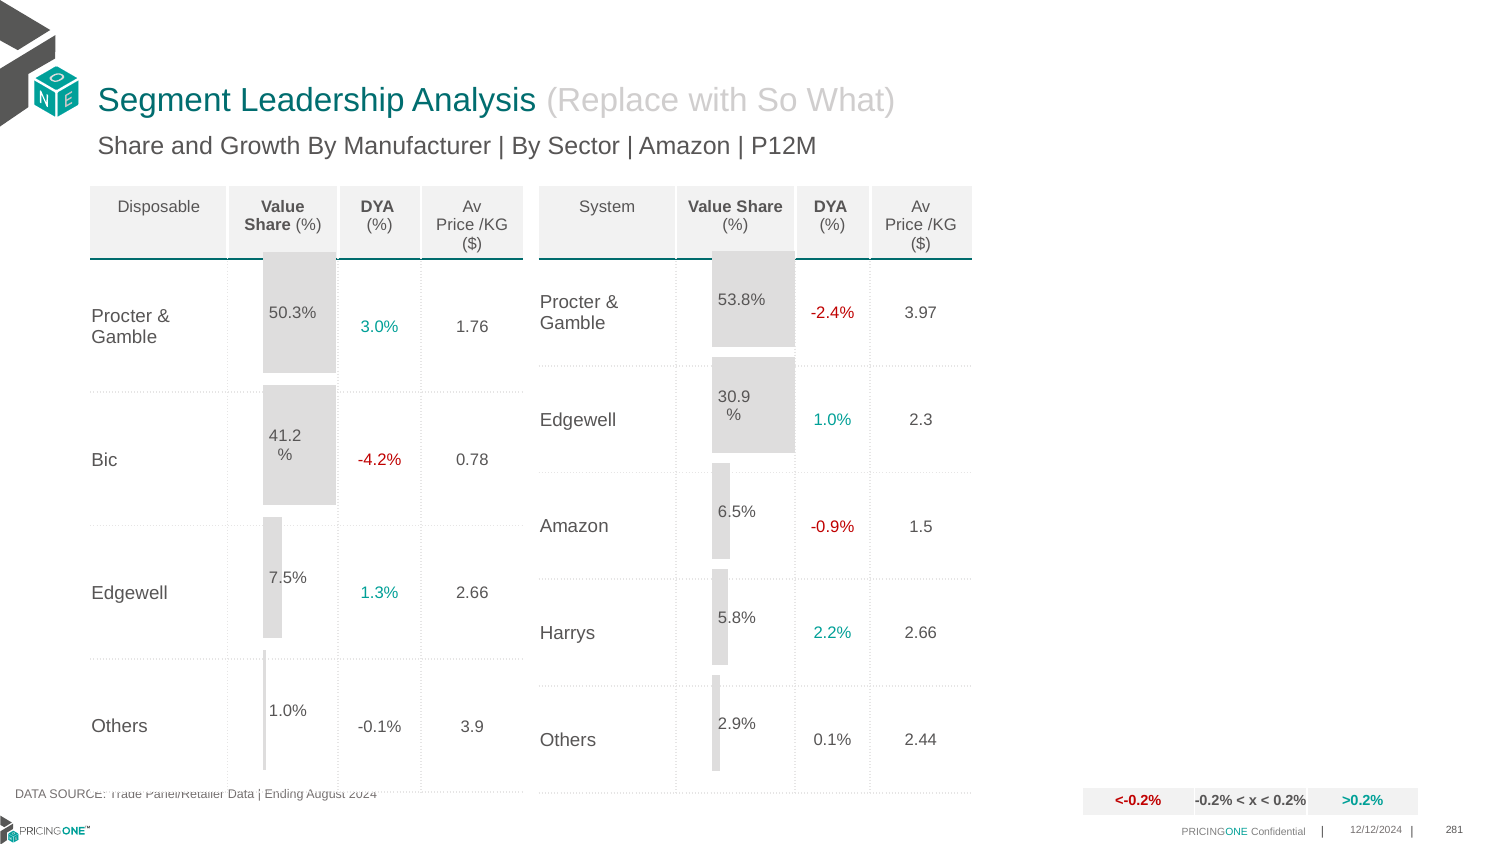

# Segment Leadership Analysis (Replace with So What)
Share and Growth By Manufacturer | By Sector | Amazon | P12M
| Disposable | Value Share (%) | DYA (%) | Av Price /KG ($) |
| --- | --- | --- | --- |
| Procter & Gamble |  | 3.0% | 1.76 |
| Bic |  | -4.2% | 0.78 |
| Edgewell |  | 1.3% | 2.66 |
| Others |  | -0.1% | 3.9 |
| System | Value Share (%) | DYA (%) | Av Price /KG ($) |
| --- | --- | --- | --- |
| Procter & Gamble |  | -2.4% | 3.97 |
| Edgewell |  | 1.0% | 2.3 |
| Amazon |  | -0.9% | 1.5 |
| Harrys |  | 2.2% | 2.66 |
| Others |  | 0.1% | 2.44 |

### Chart

| Category | Amazon | System |
|---|---|
|  | 0.538205155189213 |

### Chart

| Category | Amazon | Disposable |
|---|---|
|  | 0.5029889452974213 |
DATA SOURCE: Trade Panel/Retailer Data | Ending August 2024
| <-0.2% | -0.2% < x < 0.2% | >0.2% |
| --- | --- | --- |

12/12/2024
281